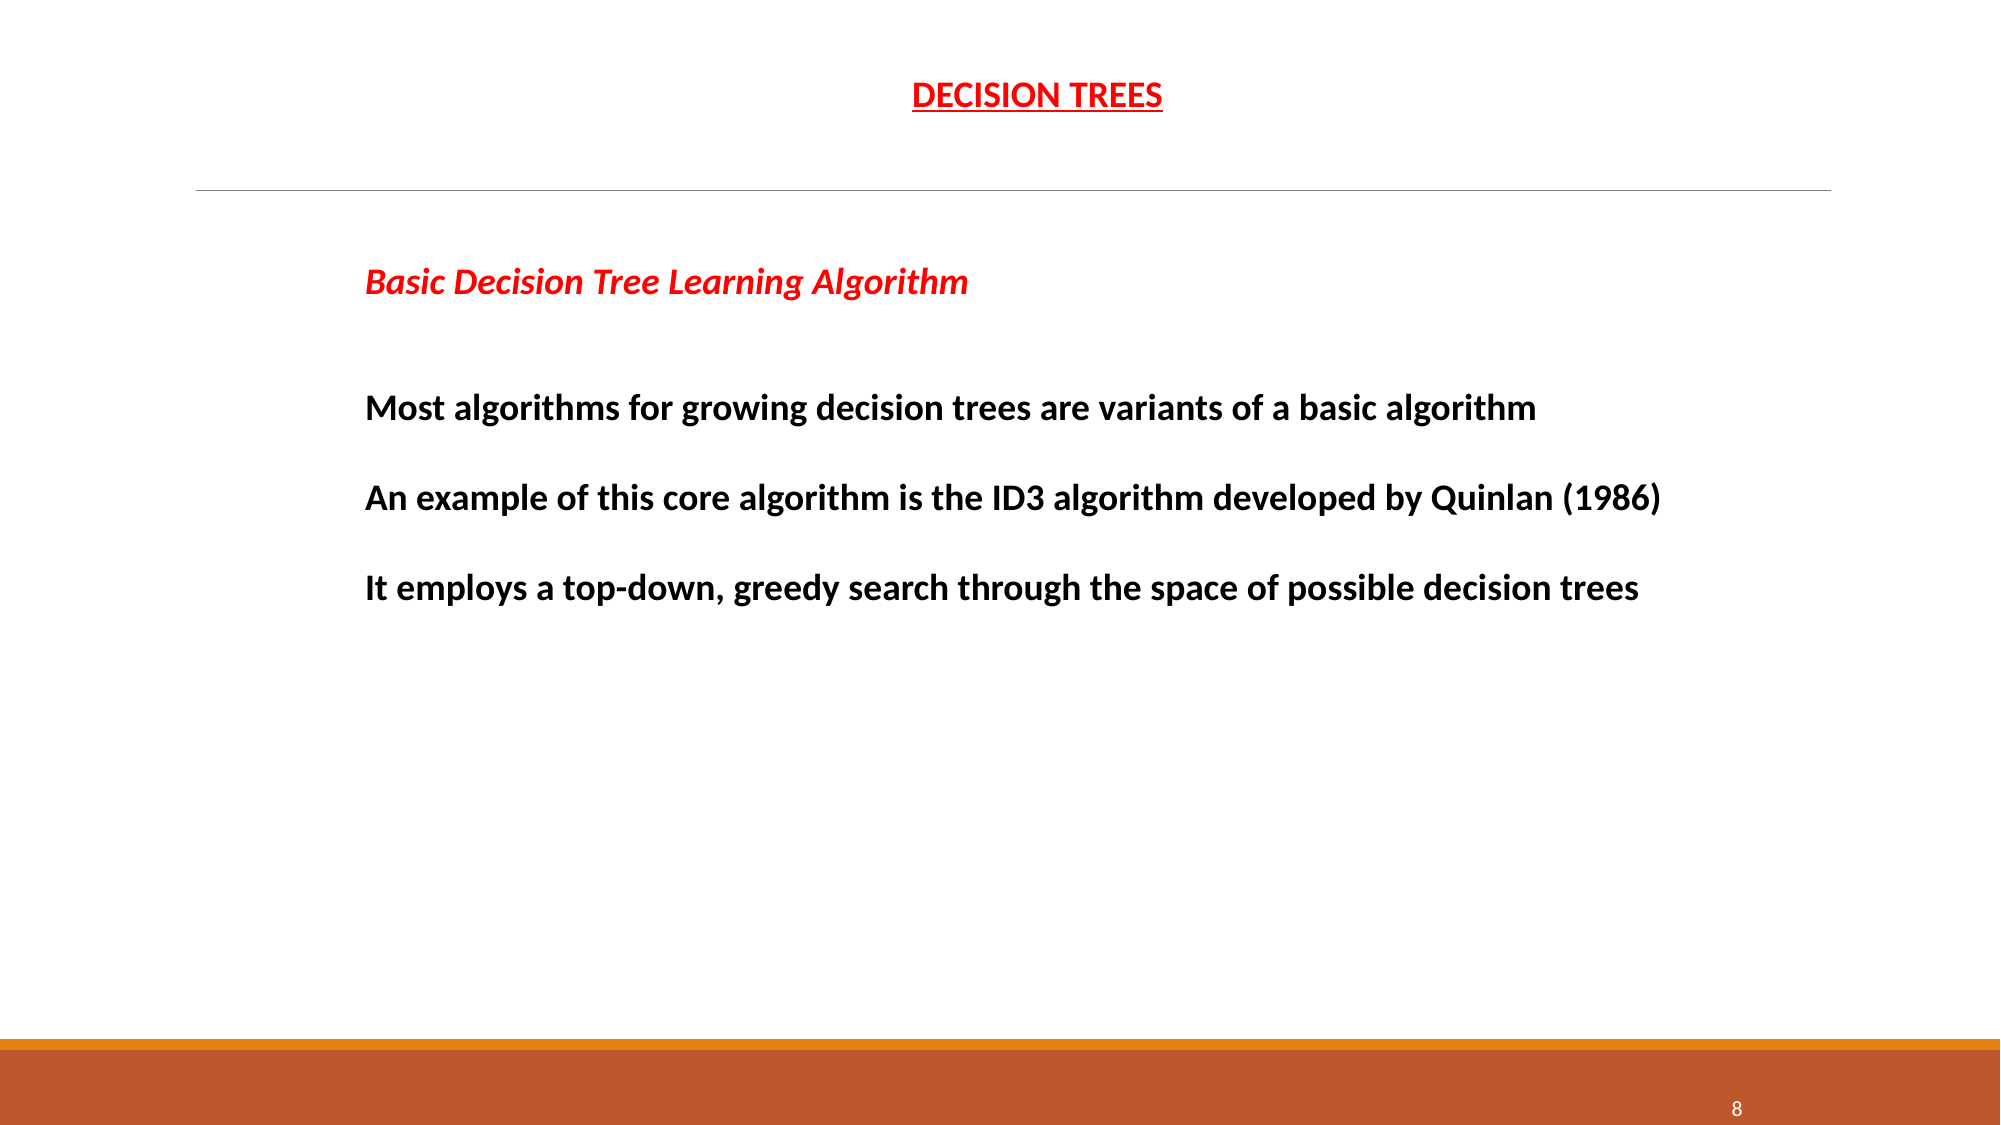

DECISION TREES
Basic Decision Tree Learning Algorithm
Most algorithms for growing decision trees are variants of a basic algorithm

An example of this core algorithm is the ID3 algorithm developed by Quinlan (1986)

It employs a top-down, greedy search through the space of possible decision trees
8